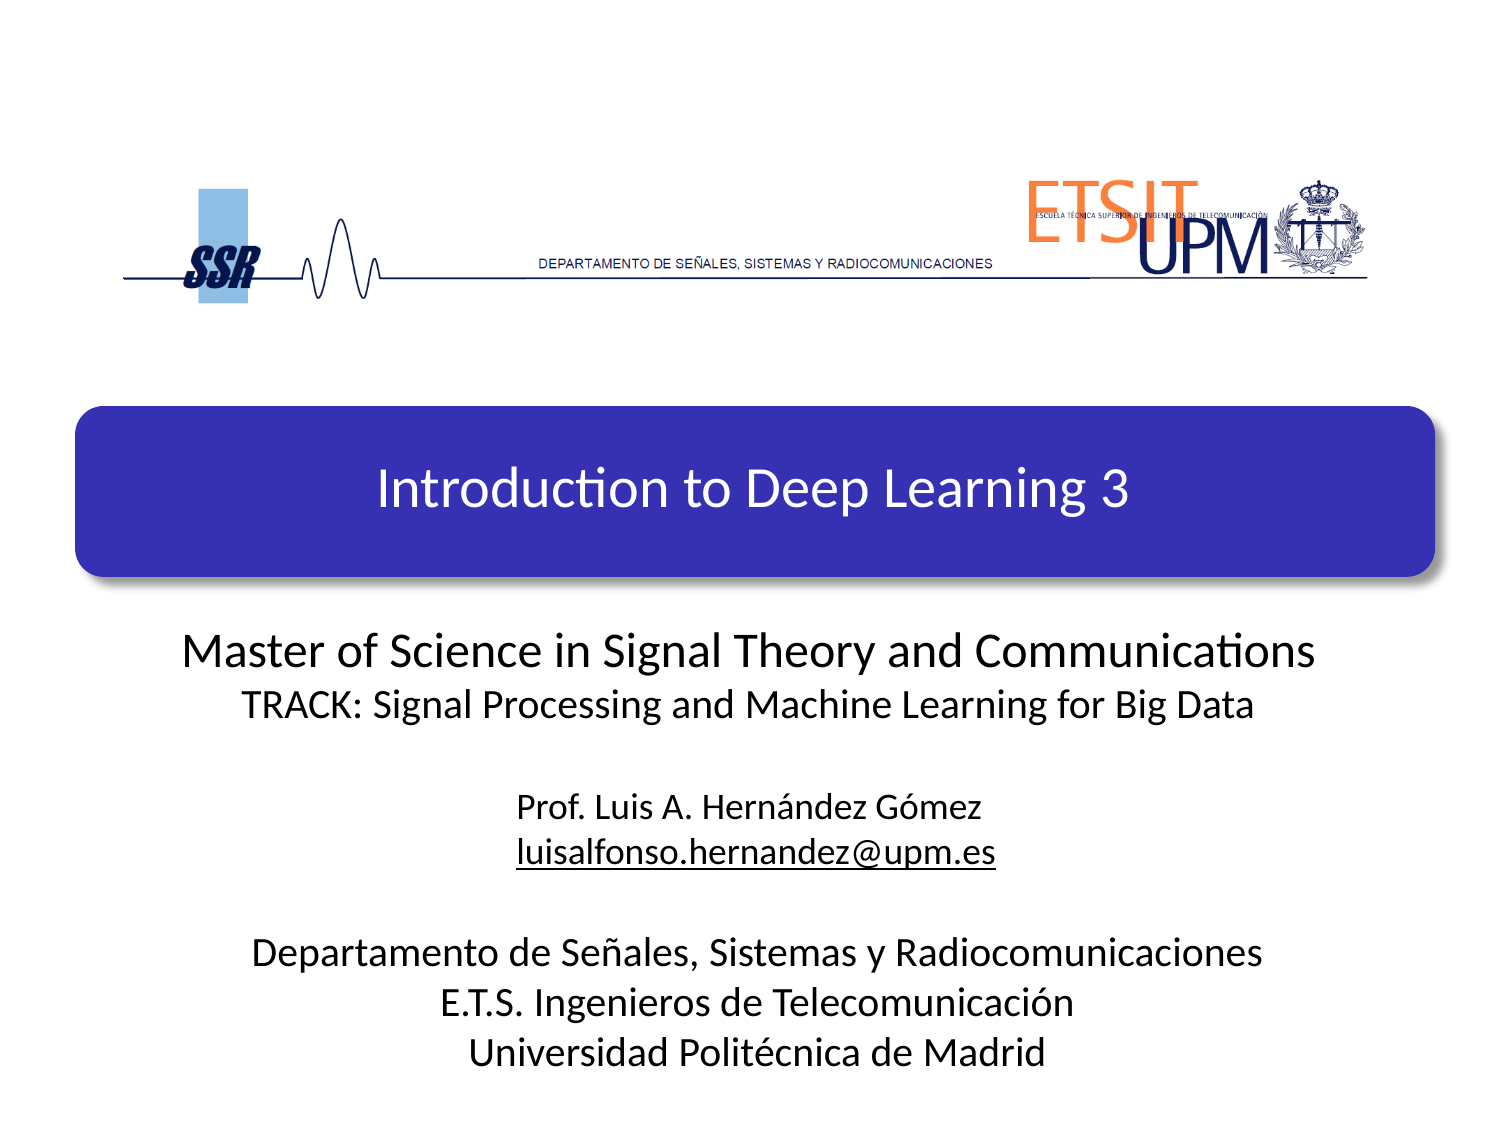

# Introduction to Deep Learning 3
Prof. Luis A. Hernández Gómez
luisalfonso.hernandez@upm.es